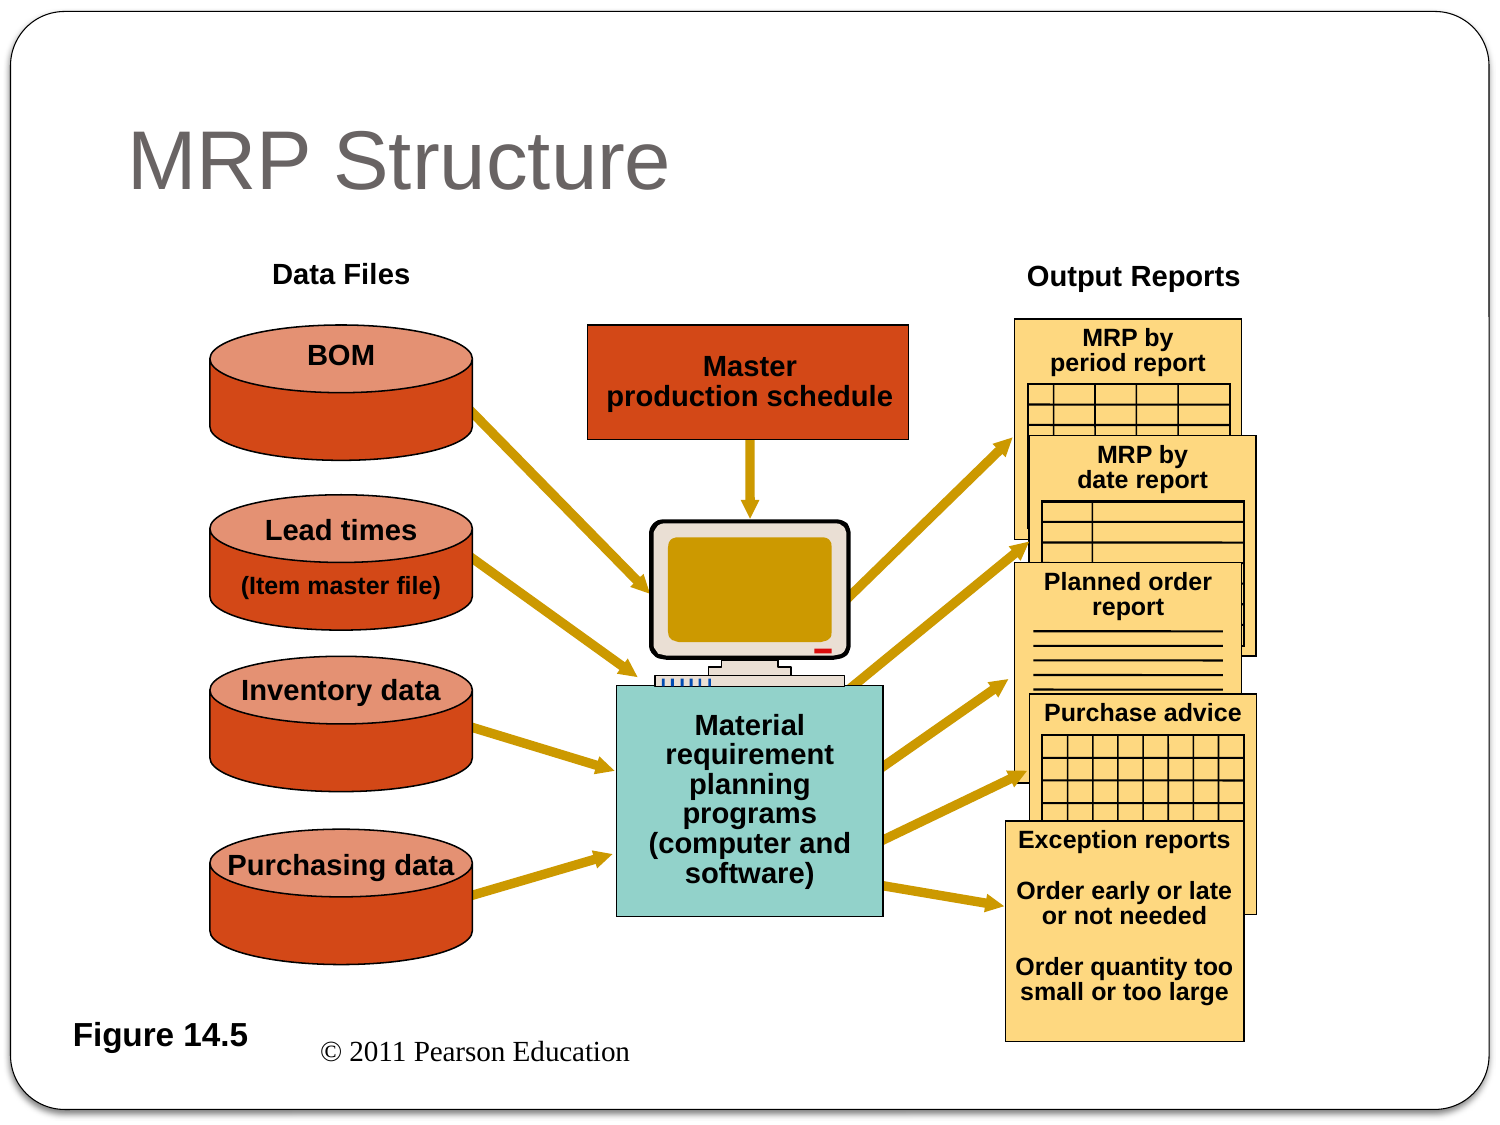

# MRP Structure
Data Files

BOM

Lead times
(Item master file)

Inventory data

Purchasing data

Output Reports

MRP by period report

MRP by date report

Planned order report

Purchase advice

Exception reports

Order early or late or not needed

Order quantity too small or too large

Master
production schedule

Material requirement planning programs (computer and software)
Figure 14.5
© 2011 Pearson Education